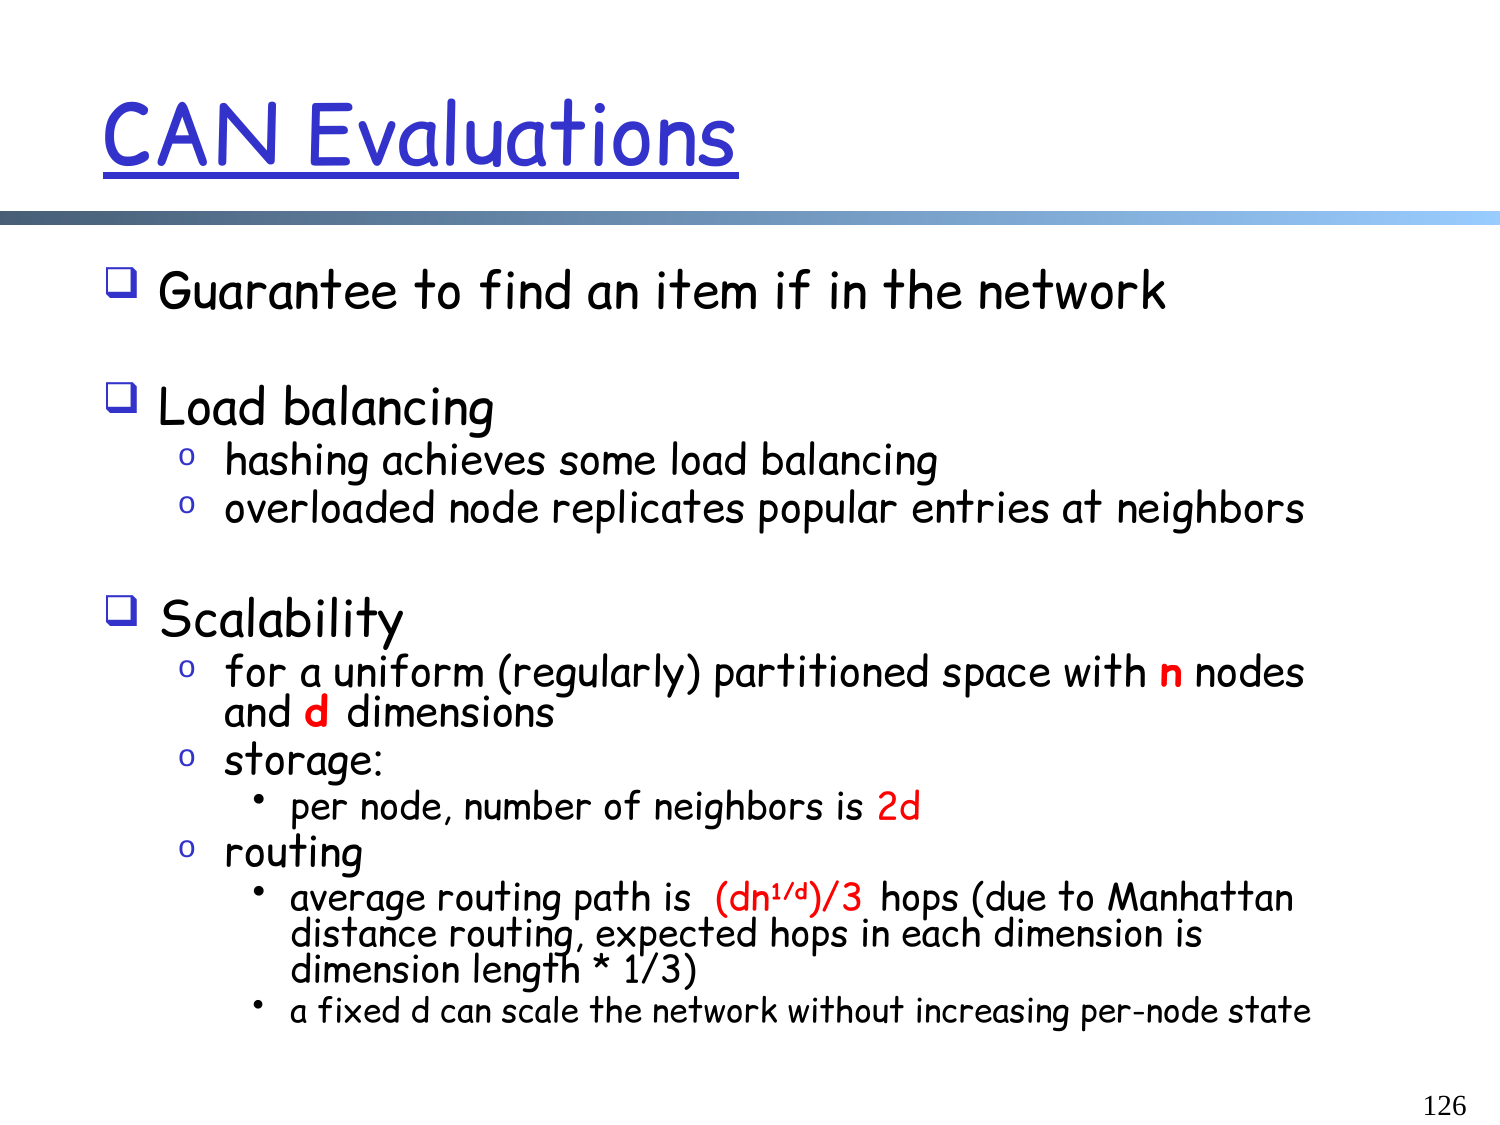

# CAN Evaluations
Guarantee to find an item if in the network

Load balancing
hashing achieves some load balancing
overloaded node replicates popular entries at neighbors

Scalability
for a uniform (regularly) partitioned space with n nodes and d dimensions
storage:
per node, number of neighbors is 2d
routing
average routing path is  (dn1/d)/3 hops (due to Manhattan distance routing, expected hops in each dimension is dimension length * 1/3)
a fixed d can scale the network without increasing per-node state
126